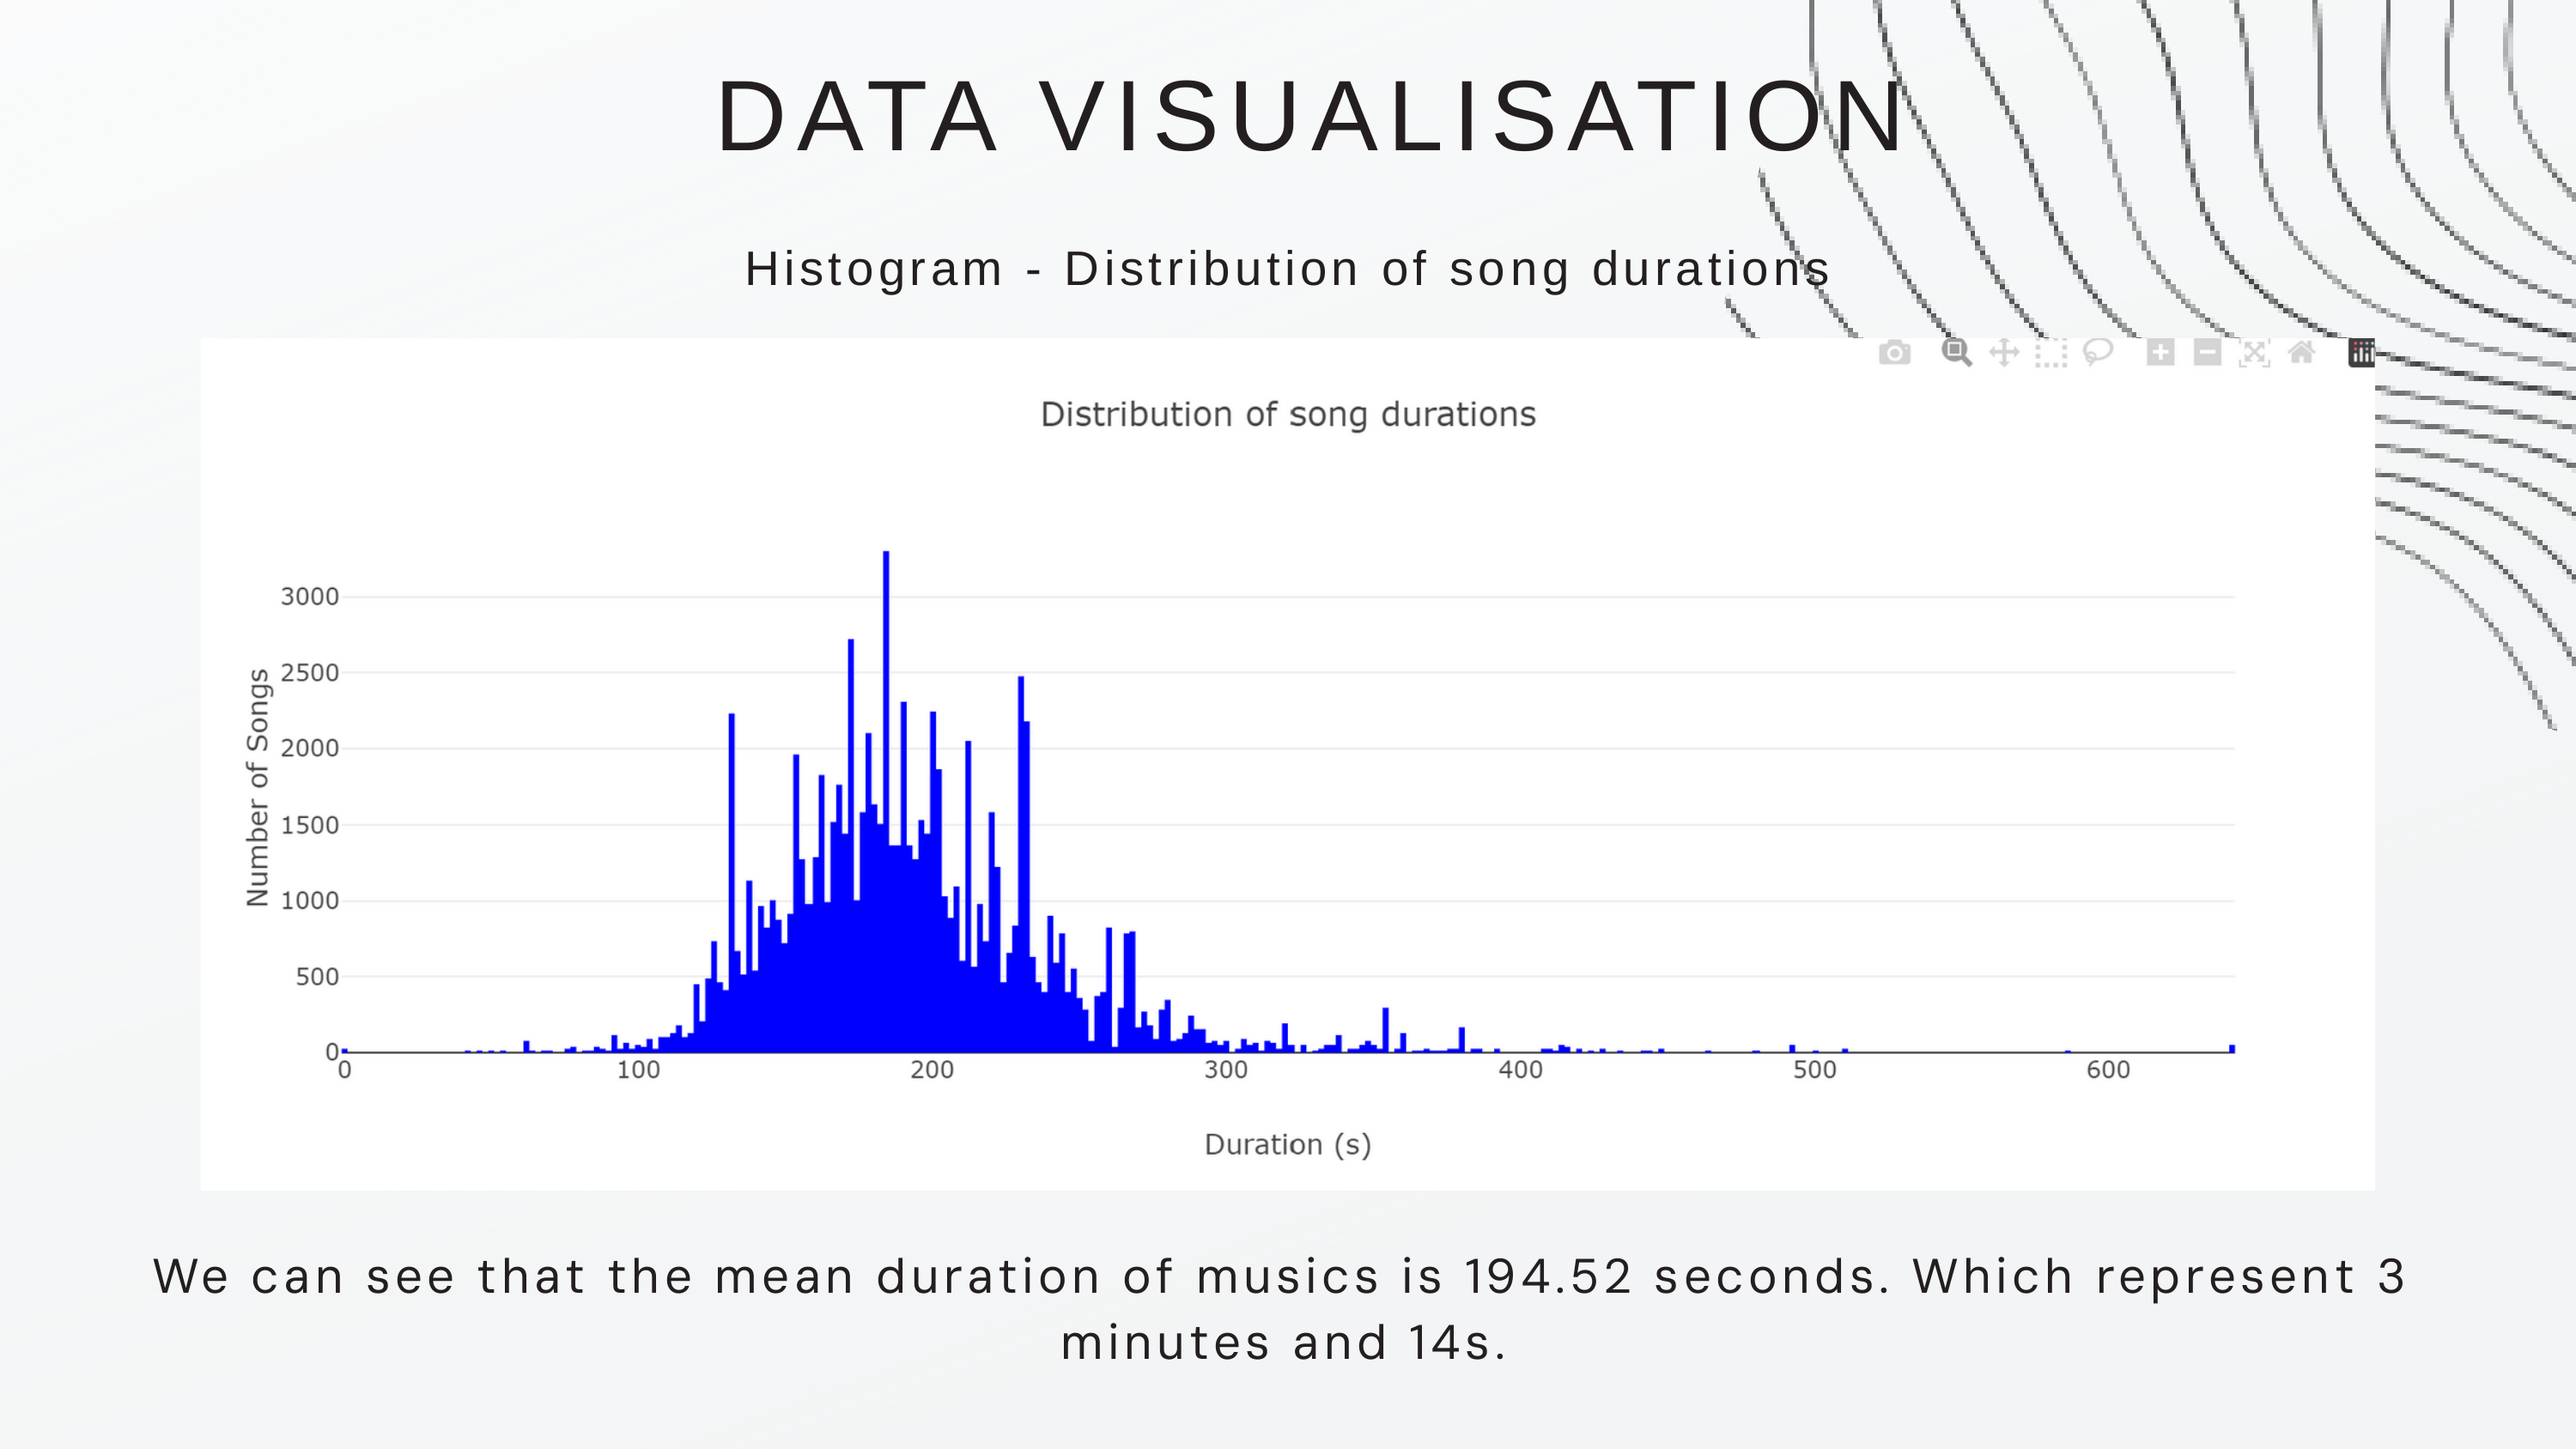

DATA VISUALISATION
Histogram - Distribution of song durations

We can see that the mean duration of musics is 194.52 seconds. Which represent 3 minutes and 14s.